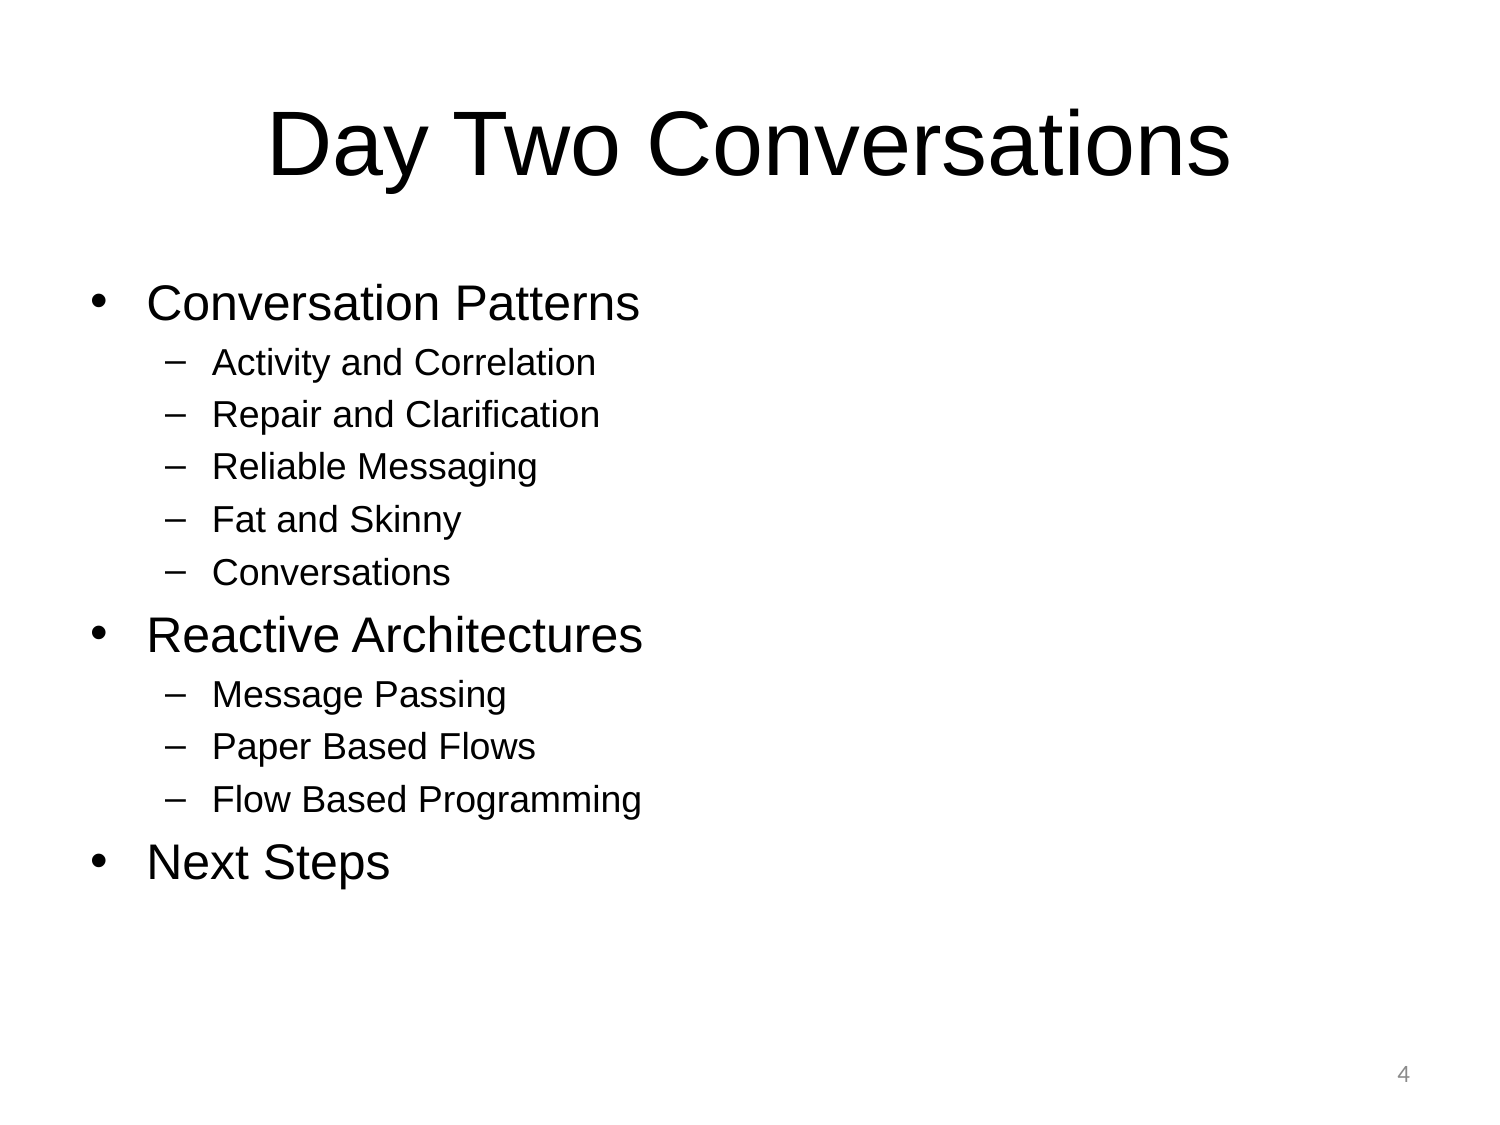

# Day Two Conversations
Conversation Patterns
Activity and Correlation
Repair and Clarification
Reliable Messaging
Fat and Skinny
Conversations
Reactive Architectures
Message Passing
Paper Based Flows
Flow Based Programming
Next Steps
4